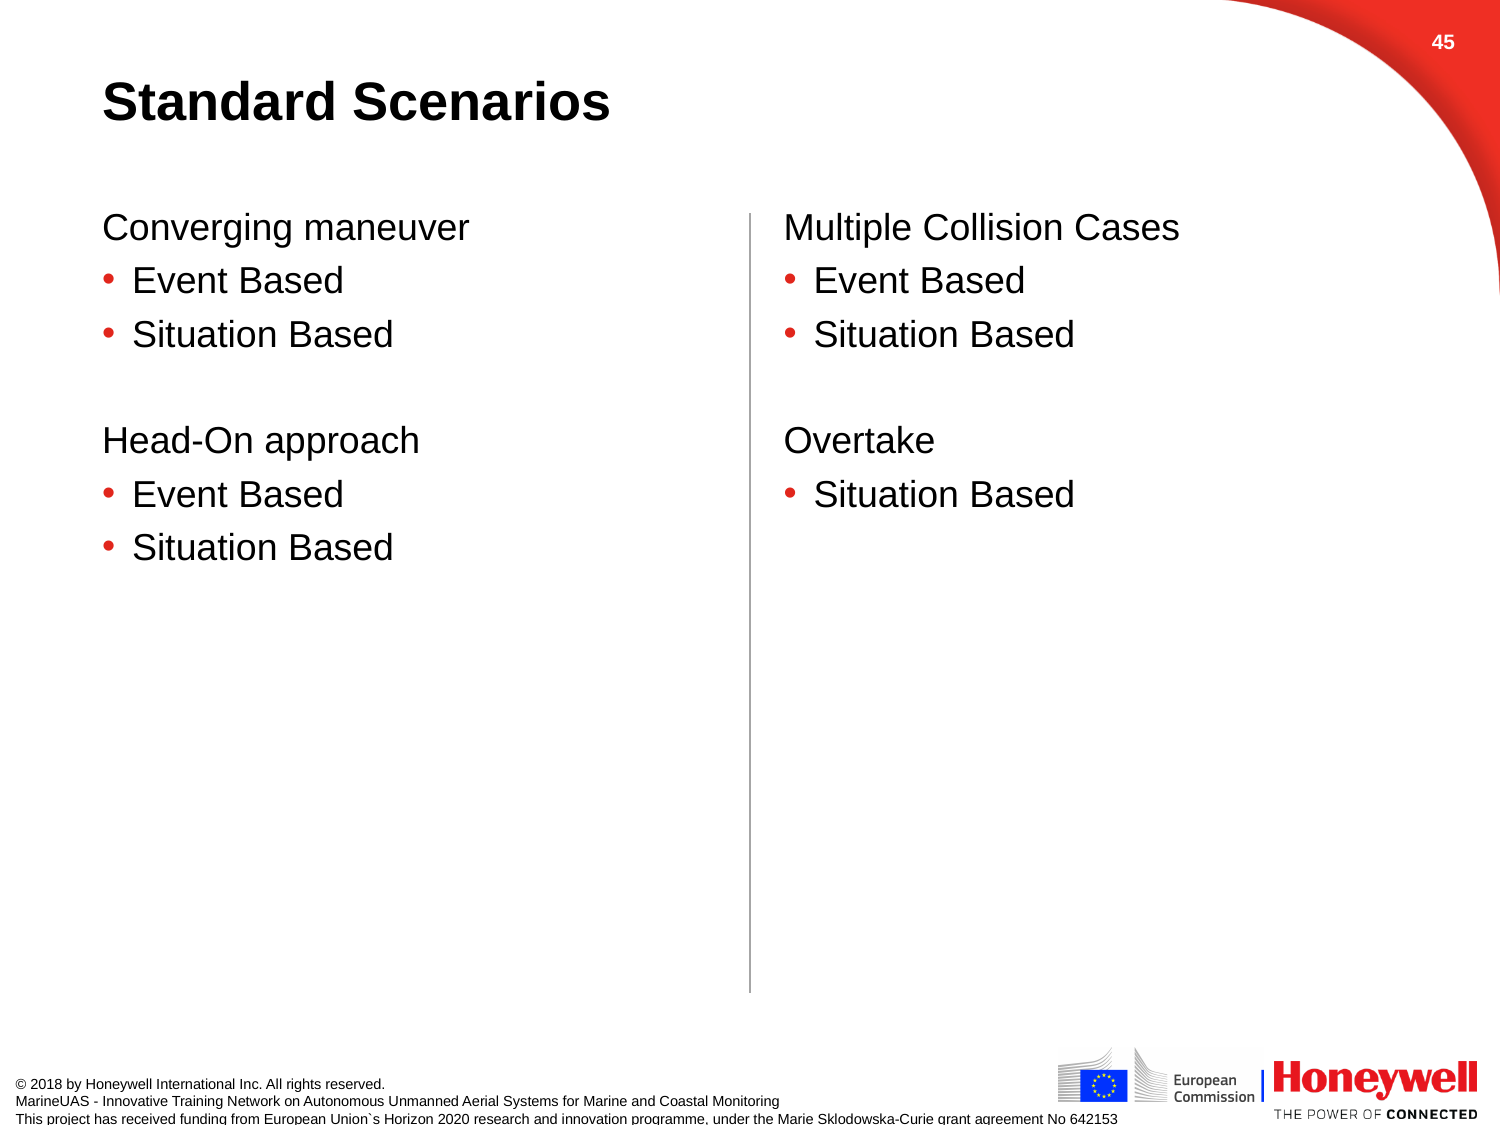

45
# Standard Scenarios
Converging maneuver
Event Based
Situation Based

Head-On approach
Event Based
Situation Based

Multiple Collision Cases
Event Based
Situation Based

Overtake
Situation Based